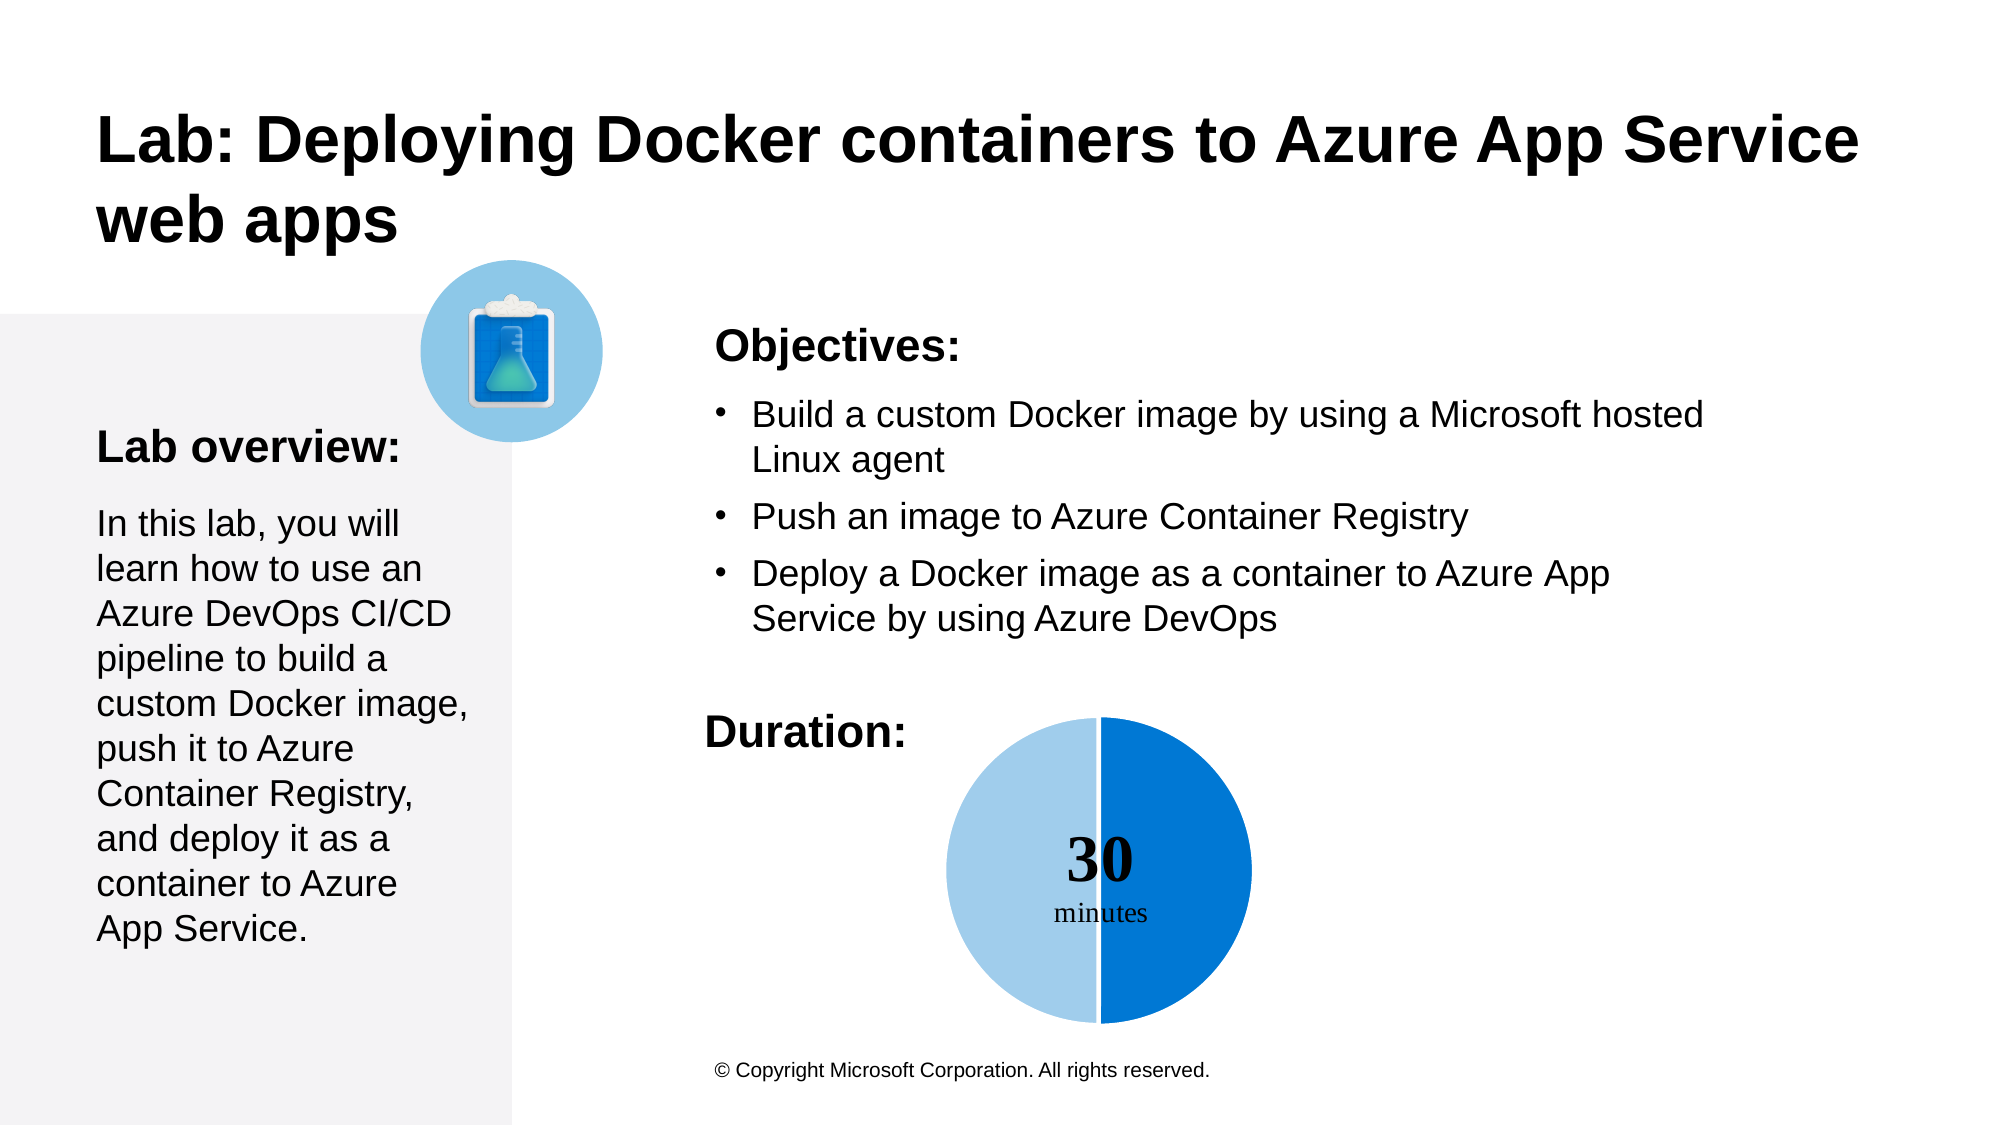

# Lab: Deploying Docker containers to Azure App Service web apps
Objectives:
Build a custom Docker image by using a Microsoft hosted Linux agent
Push an image to Azure Container Registry
Deploy a Docker image as a container to Azure App Service by using Azure DevOps
Lab overview:
In this lab, you will learn how to use an Azure DevOps CI/CD pipeline to build a custom Docker image, push it to Azure Container Registry, and deploy it as a container to Azure App Service.
Duration:

### Chart

| Category |  |
|---|---|